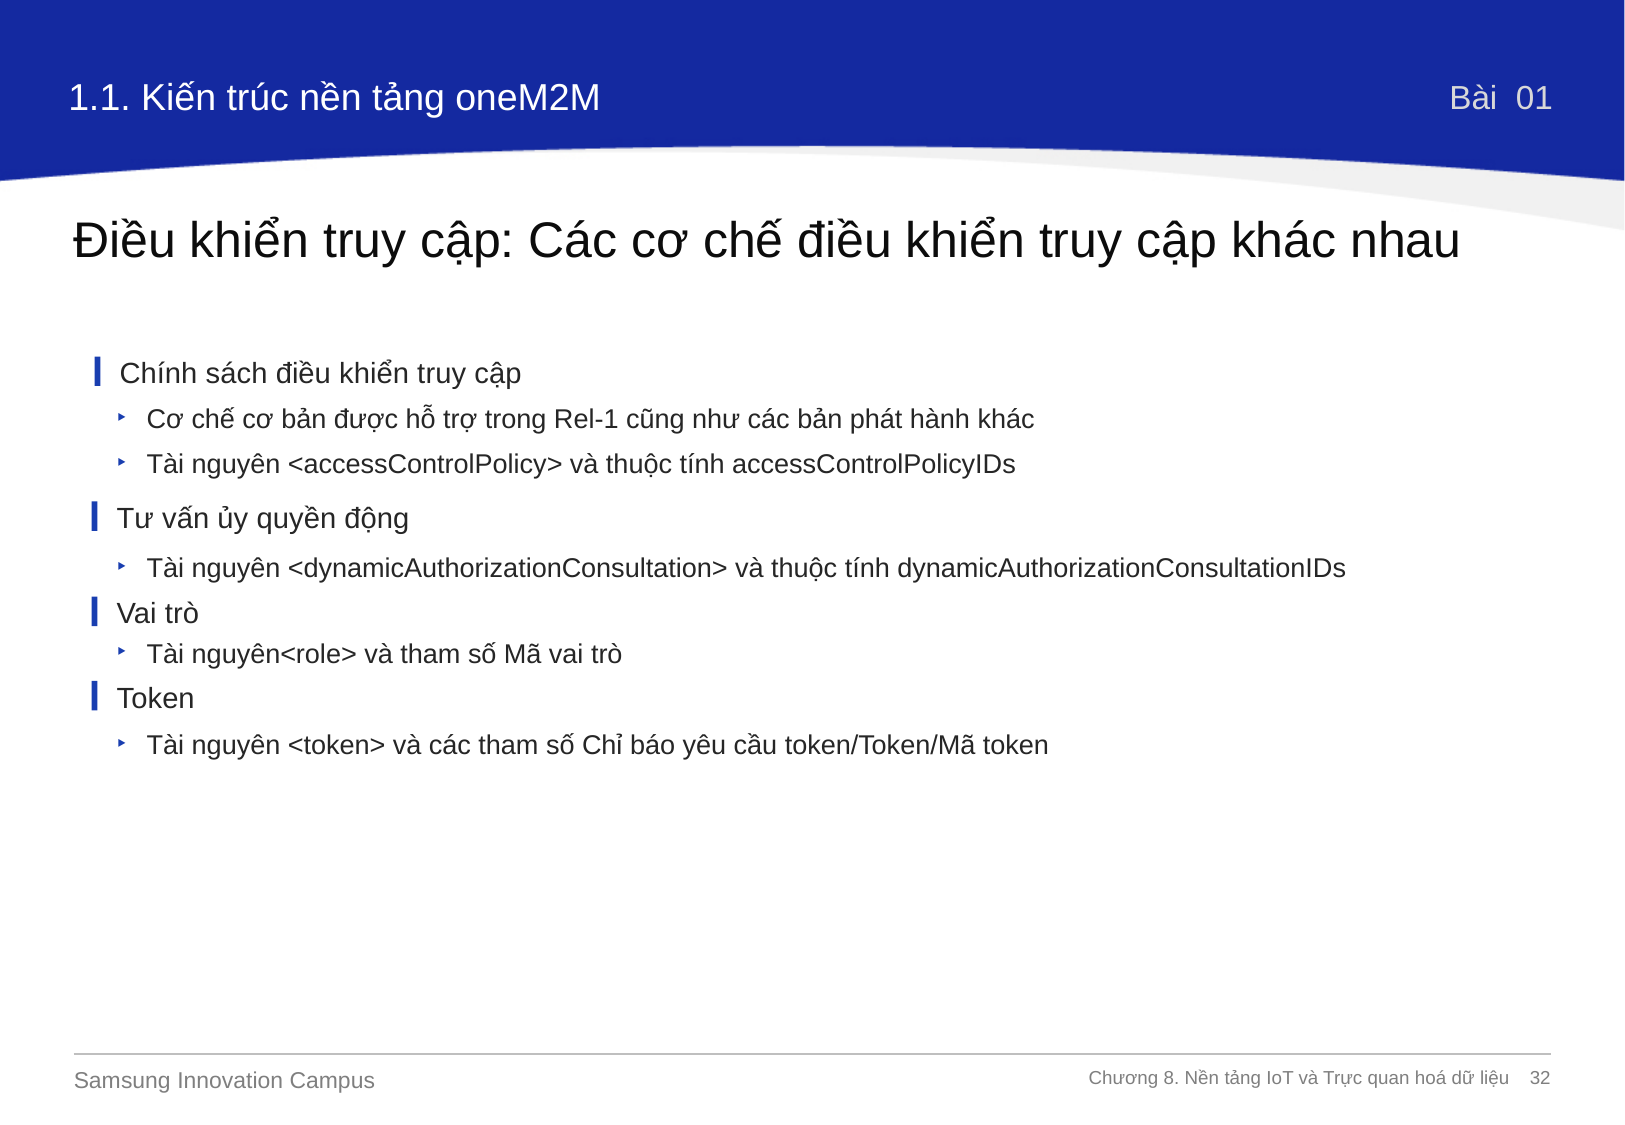

1.1. Kiến trúc nền tảng oneM2M
Bài  01
Điều khiển truy cập: Các cơ chế điều khiển truy cập khác nhau
Chính sách điều khiển truy cập

Cơ chế cơ bản được hỗ trợ trong Rel-1 cũng như các bản phát hành khác
Tài nguyên <accessControlPolicy> và thuộc tính accessControlPolicyIDs
Tư vấn ủy quyền động

Tài nguyên <dynamicAuthorizationConsultation> và thuộc tính dynamicAuthorizationConsultationIDs
Vai trò

Tài nguyên<role> và tham số Mã vai trò
Token

Tài nguyên <token> và các tham số Chỉ báo yêu cầu token/Token/Mã token